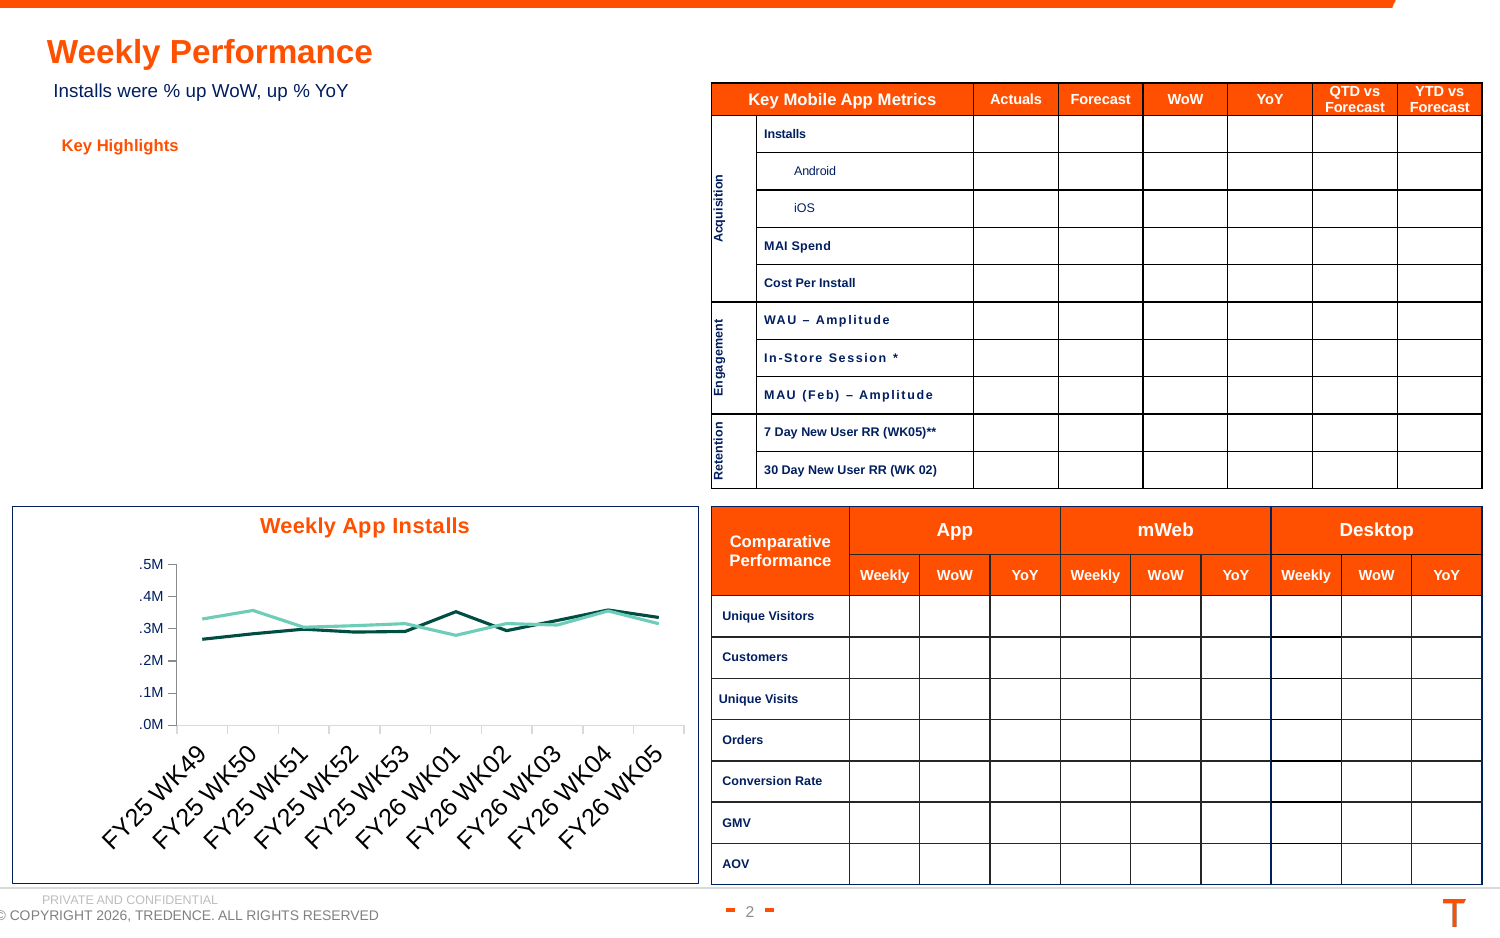

# Weekly Performance
Installs were % up WoW, up % YoY
| Key Mobile App Metrics |  | Actuals | Forecast | WoW | YoY | QTD vs Forecast | YTD vs Forecast |
| --- | --- | --- | --- | --- | --- | --- | --- |
| Acquisition | Installs |  |  |  |  |  |  |
|  | Android |  |  |  |  |  |  |
|  | iOS |  |  |  |  |  |  |
|  | MAI Spend |  |  |  |  |  |  |
|  | Cost Per Install |  |  |  |  |  |  |
| Engagement | WAU – Amplitude |  |  |  |  |  |  |
|  | In-Store Session \* |  |  |  |  |  |  |
|  | MAU (Feb) – Amplitude |  |  |  |  |  |  |
| Retention | 7 Day New User RR (WK05)\*\* |  |  |  |  |  |  |
|  | 30 Day New User RR (WK 02) |  |  |  |  |  |  |
Key Highlights

### Chart: Weekly App Installs

| Category | Forecast | YoY Change | This Year | Last Year |
|---|---|---|---|---|
| FY25 WK49 | 211710.0 | -0.1911019683659202 | 267546.3 | 330754.05 |
| FY25 WK50 | 243228.0 | -0.20361669495597146 | 284680.95 | 357467.25 |
| FY25 WK51 | 211156.0 | -0.019586508142934944 | 299101.95 | 305077.35000000003 |
| FY25 WK52 | 198621.0 | -0.06426483257988636 | 289992.75 | 309909.0 |
| FY25 WK53 | 210039.0 | -0.07718485773427364 | 291963.3 | 316383.3 |
| FY26 WK01 | 191530.0 | 0.262028309720471 | 353362.5 | 279995.69999999995 |
| FY26 WK02 | 238039.0 | -0.06982549903107649 | 294482.55000000005 | 316588.5 |
| FY26 WK03 | 187605.0 | 0.04652193048911579 | 326350.8 | 311843.25 |
| FY26 WK04 | 202527.0 | 0.008882965131821408 | 358902.75 | 355742.7 |
| FY26 WK05 | 243459.0 | 0.061082968619935896 | 335376.6 | 316070.1 |
| Comparative Performance | App |  |  | mWeb |  |  | Desktop |  |  |
| --- | --- | --- | --- | --- | --- | --- | --- | --- | --- |
|  | Weekly | WoW | YoY | Weekly | WoW | YoY | Weekly | WoW | YoY |
| Unique Visitors |  |  |  |  |  |  |  |  |  |
| Customers |  |  |  |  |  |  |  |  |  |
| Unique Visits |  |  |  |  |  |  |  |  |  |
| Orders |  |  |  |  |  |  |  |  |  |
| Conversion Rate |  |  |  |  |  |  |  |  |  |
| GMV |  |  |  |  |  |  |  |  |  |
| AOV |  |  |  |  |  |  |  |  |  |
2